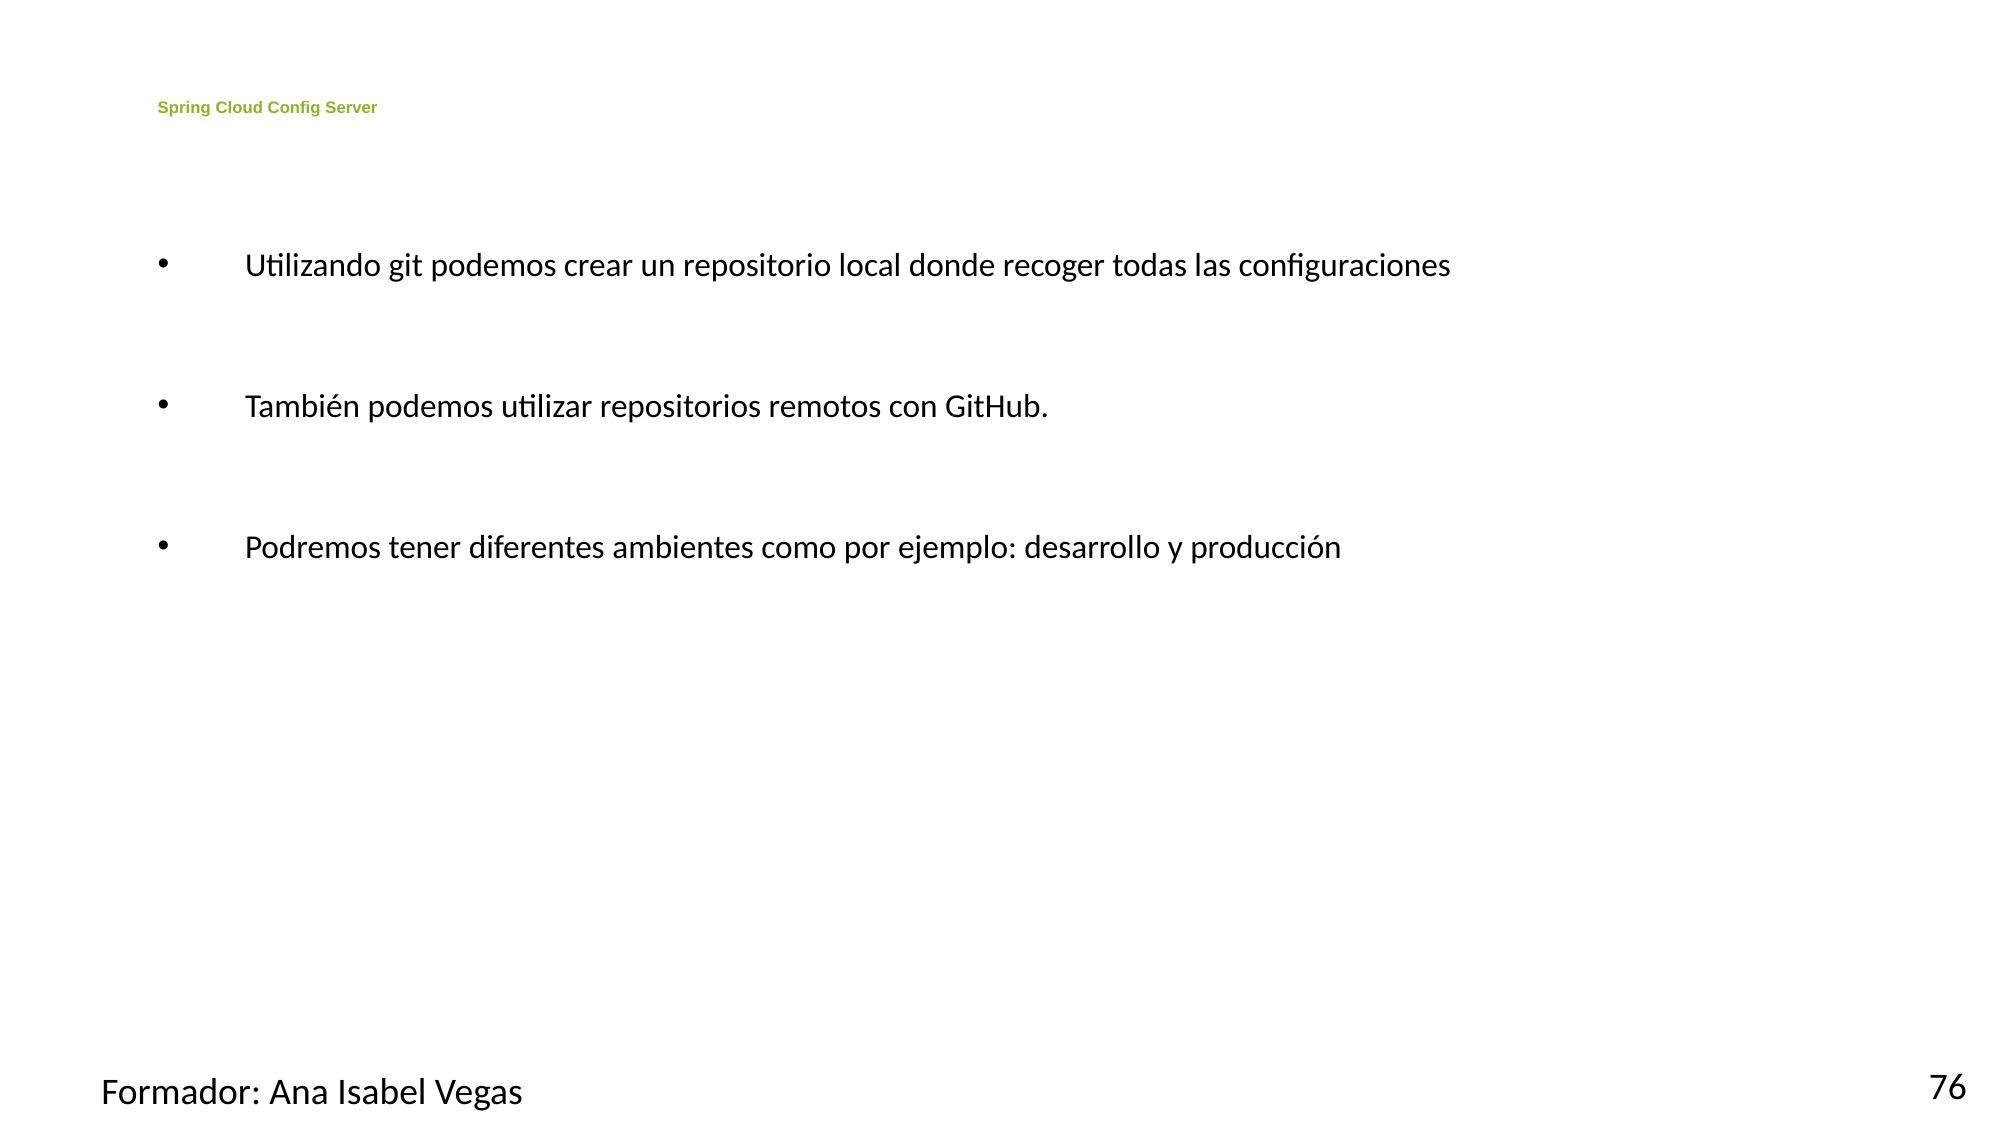

# Spring Cloud Config Server

Utilizando git podemos crear un repositorio local donde recoger todas las configuraciones

También podemos utilizar repositorios remotos con GitHub.

Podremos tener diferentes ambientes como por ejemplo: desarrollo y producción

76
Formador: Ana Isabel Vegas